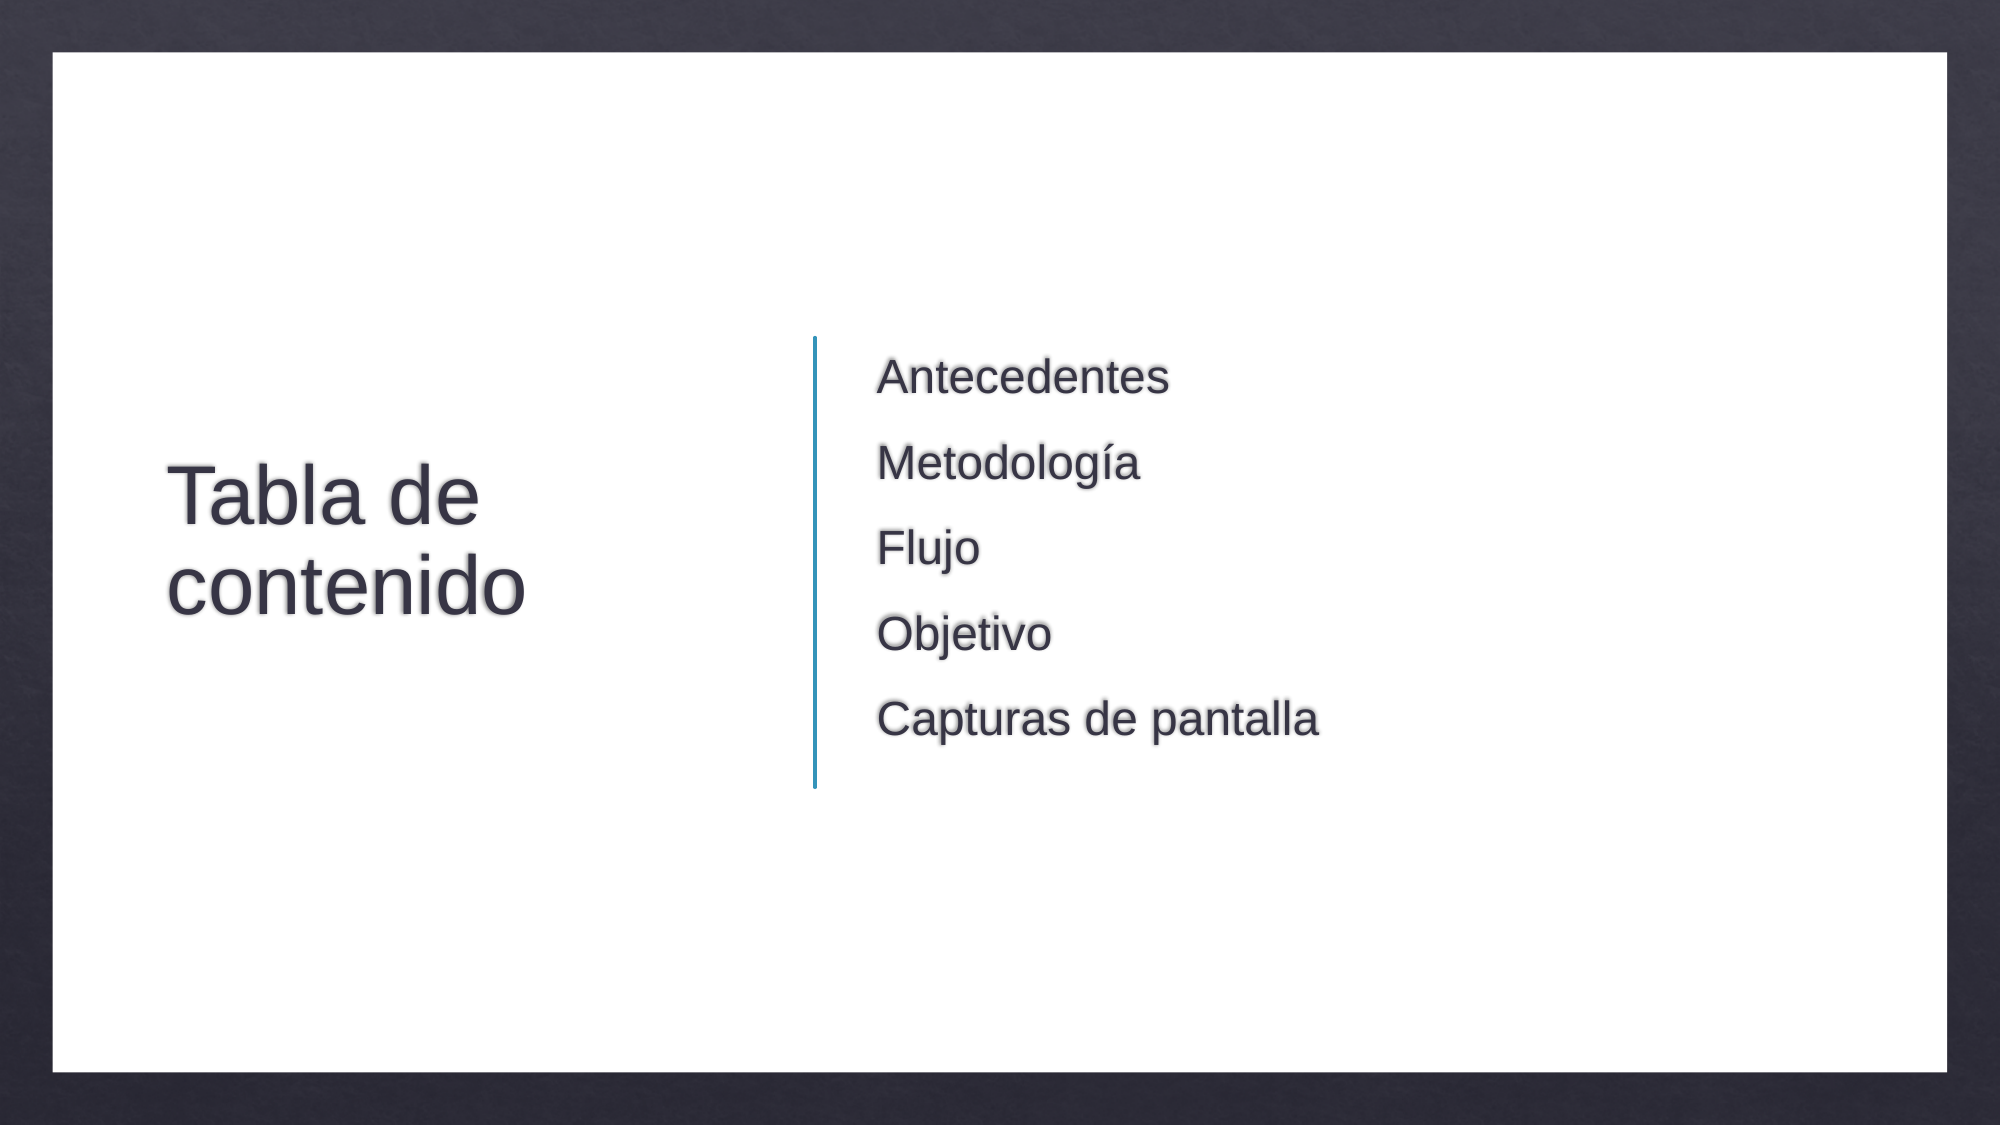

# Tabla de contenido
Antecedentes
Metodología
Flujo
Objetivo
Capturas de pantalla